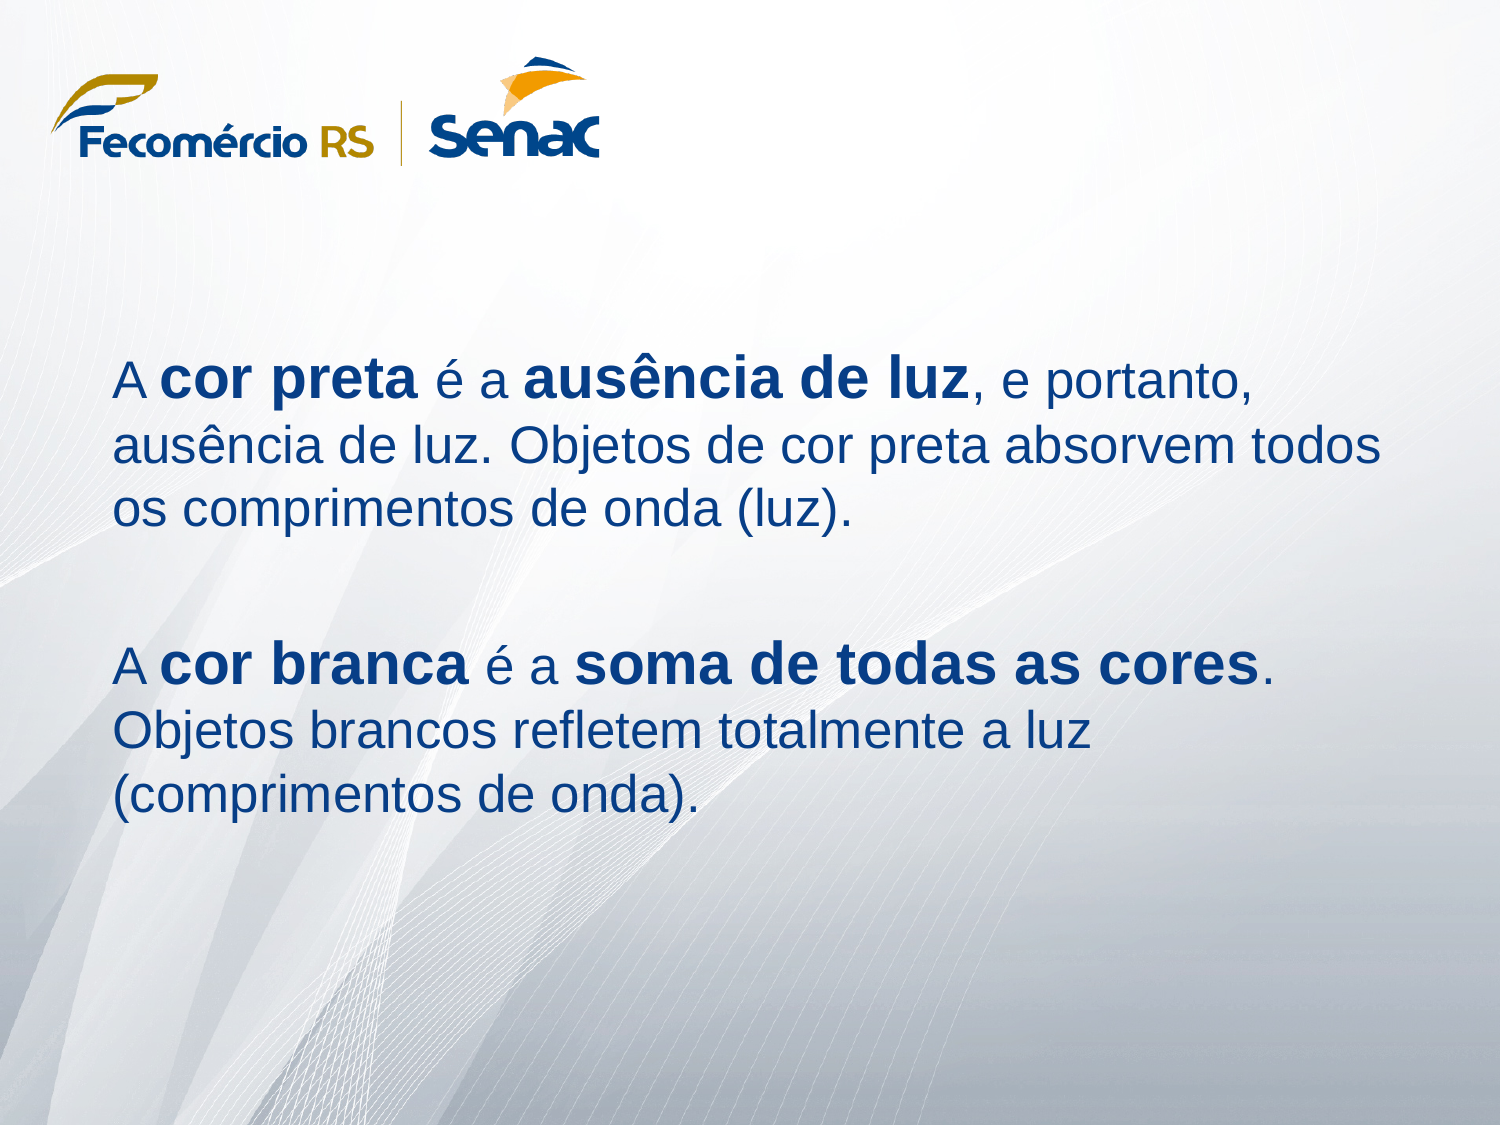

A cor preta é a ausência de luz, e portanto, ausência de luz. Objetos de cor preta absorvem todos os comprimentos de onda (luz).

A cor branca é a soma de todas as cores. Objetos brancos refletem totalmente a luz (comprimentos de onda).